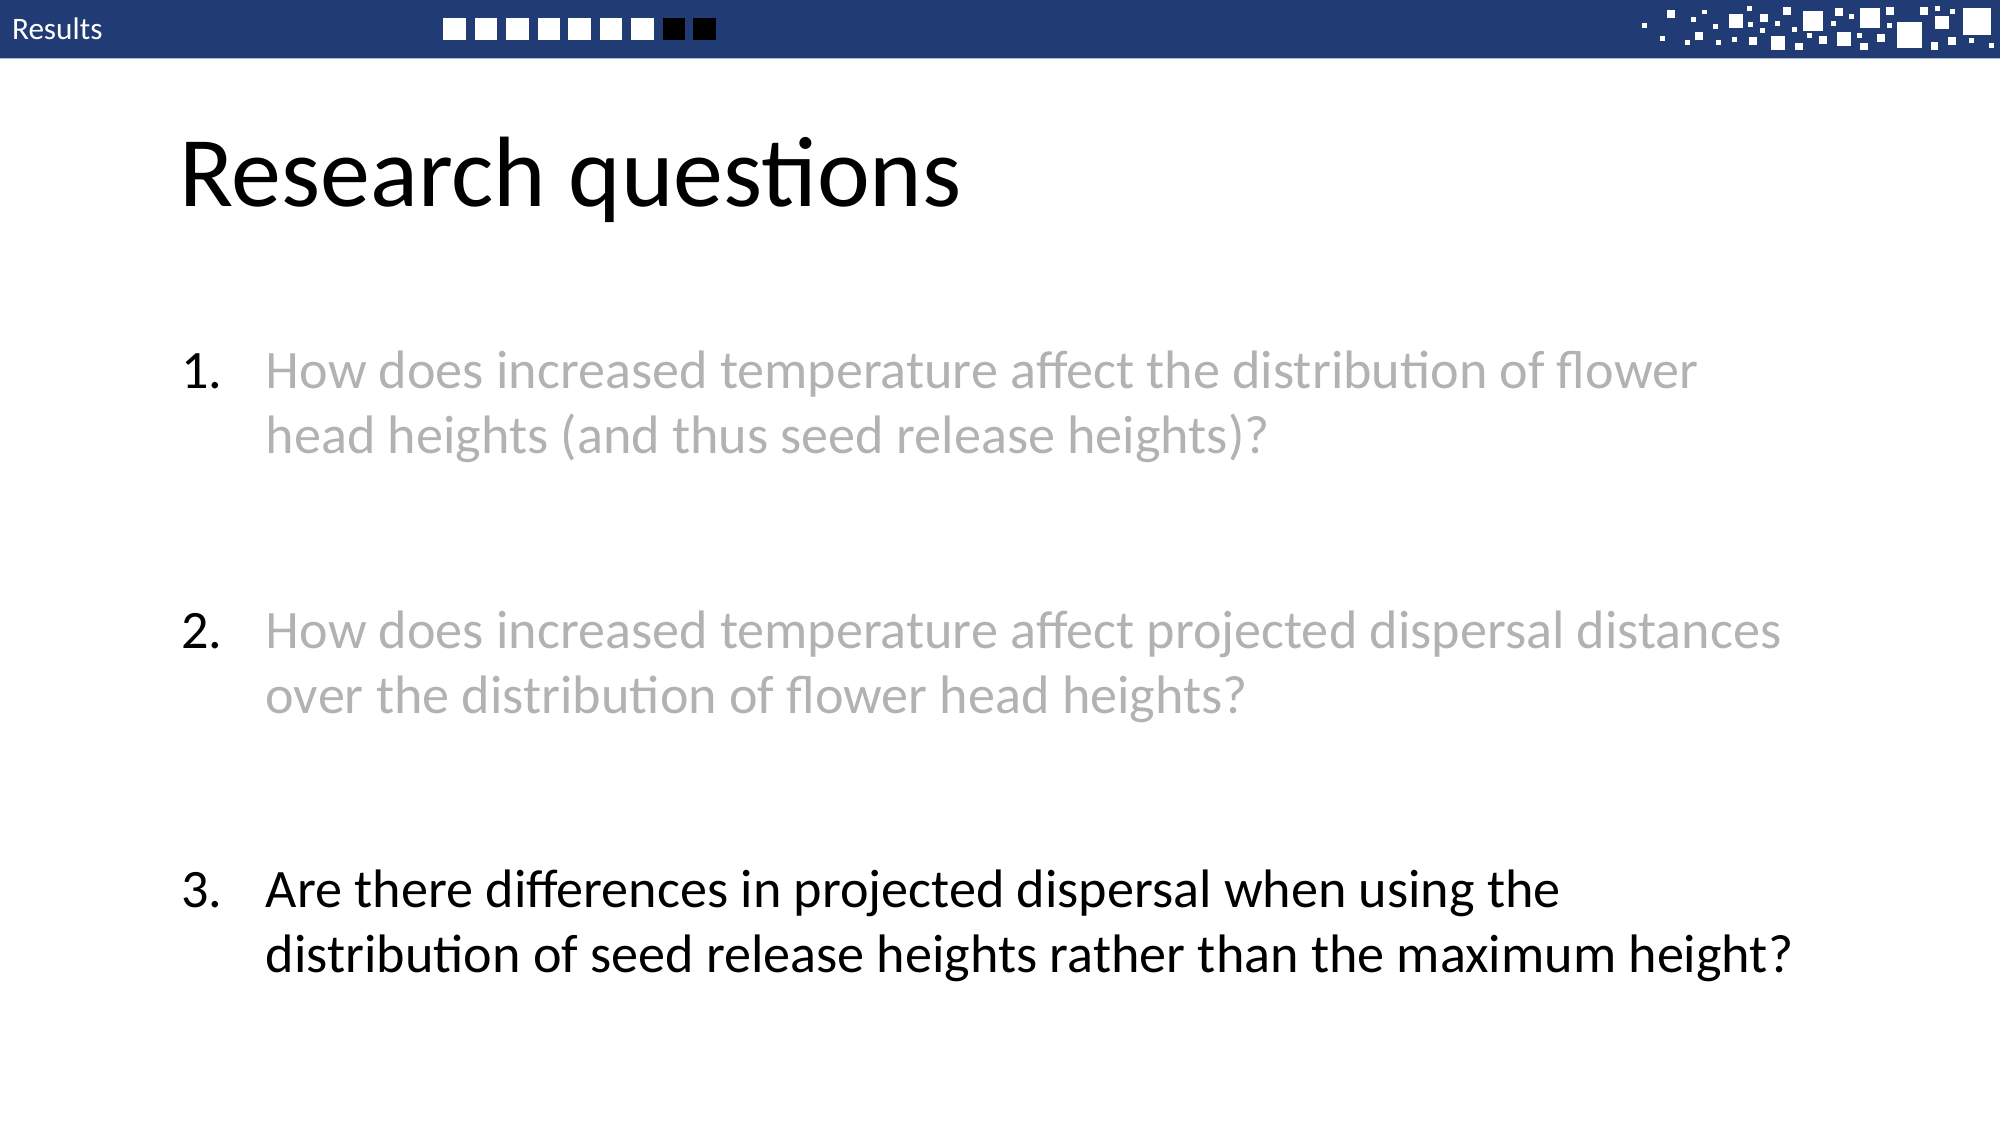

Results

Research questions
How does increased temperature affect the distribution of flower head heights (and thus seed release heights)?

How does increased temperature affect projected dispersal distances over the distribution of flower head heights?

Are there differences in projected dispersal when using the distribution of seed release heights rather than the maximum height?